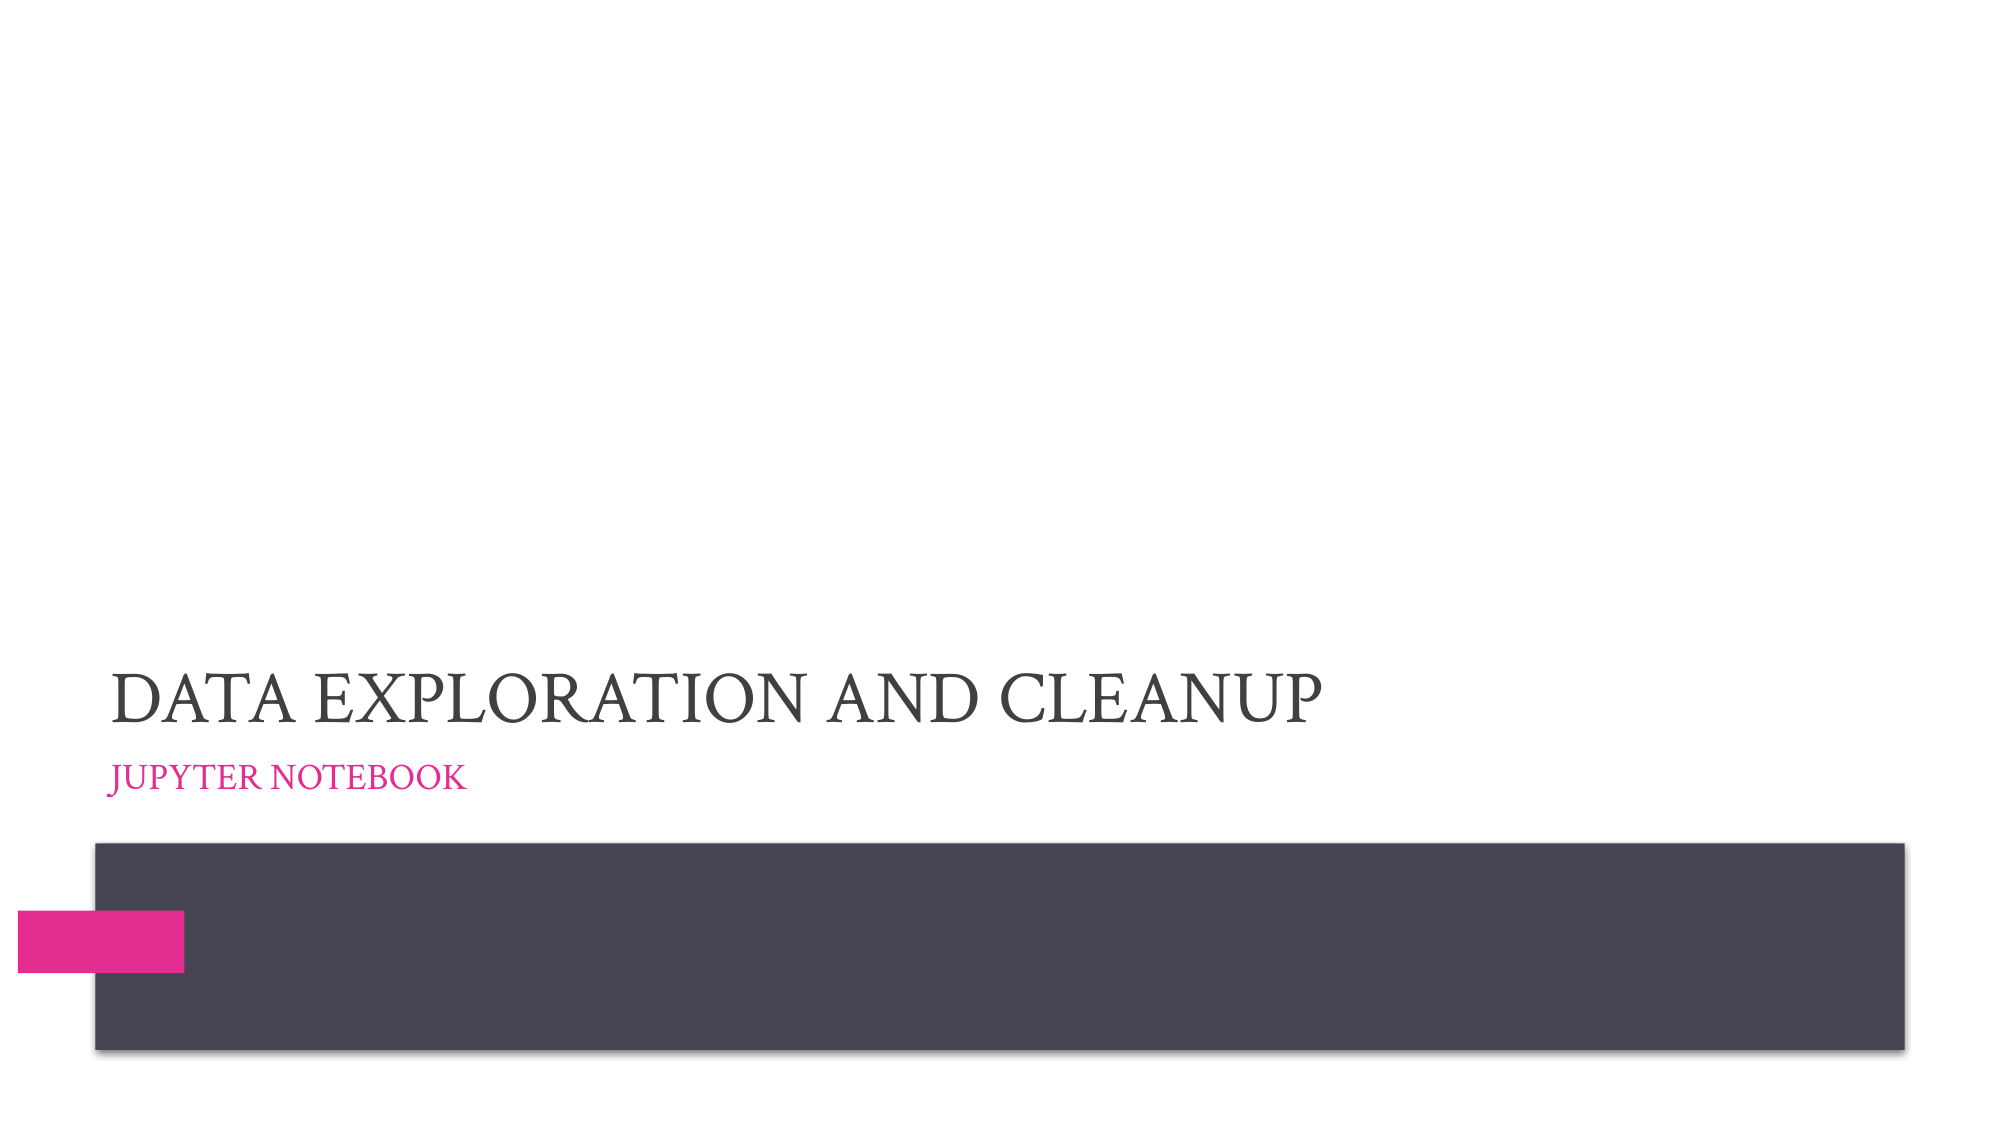

# Data exploration and cleanup
Jupyter notebook